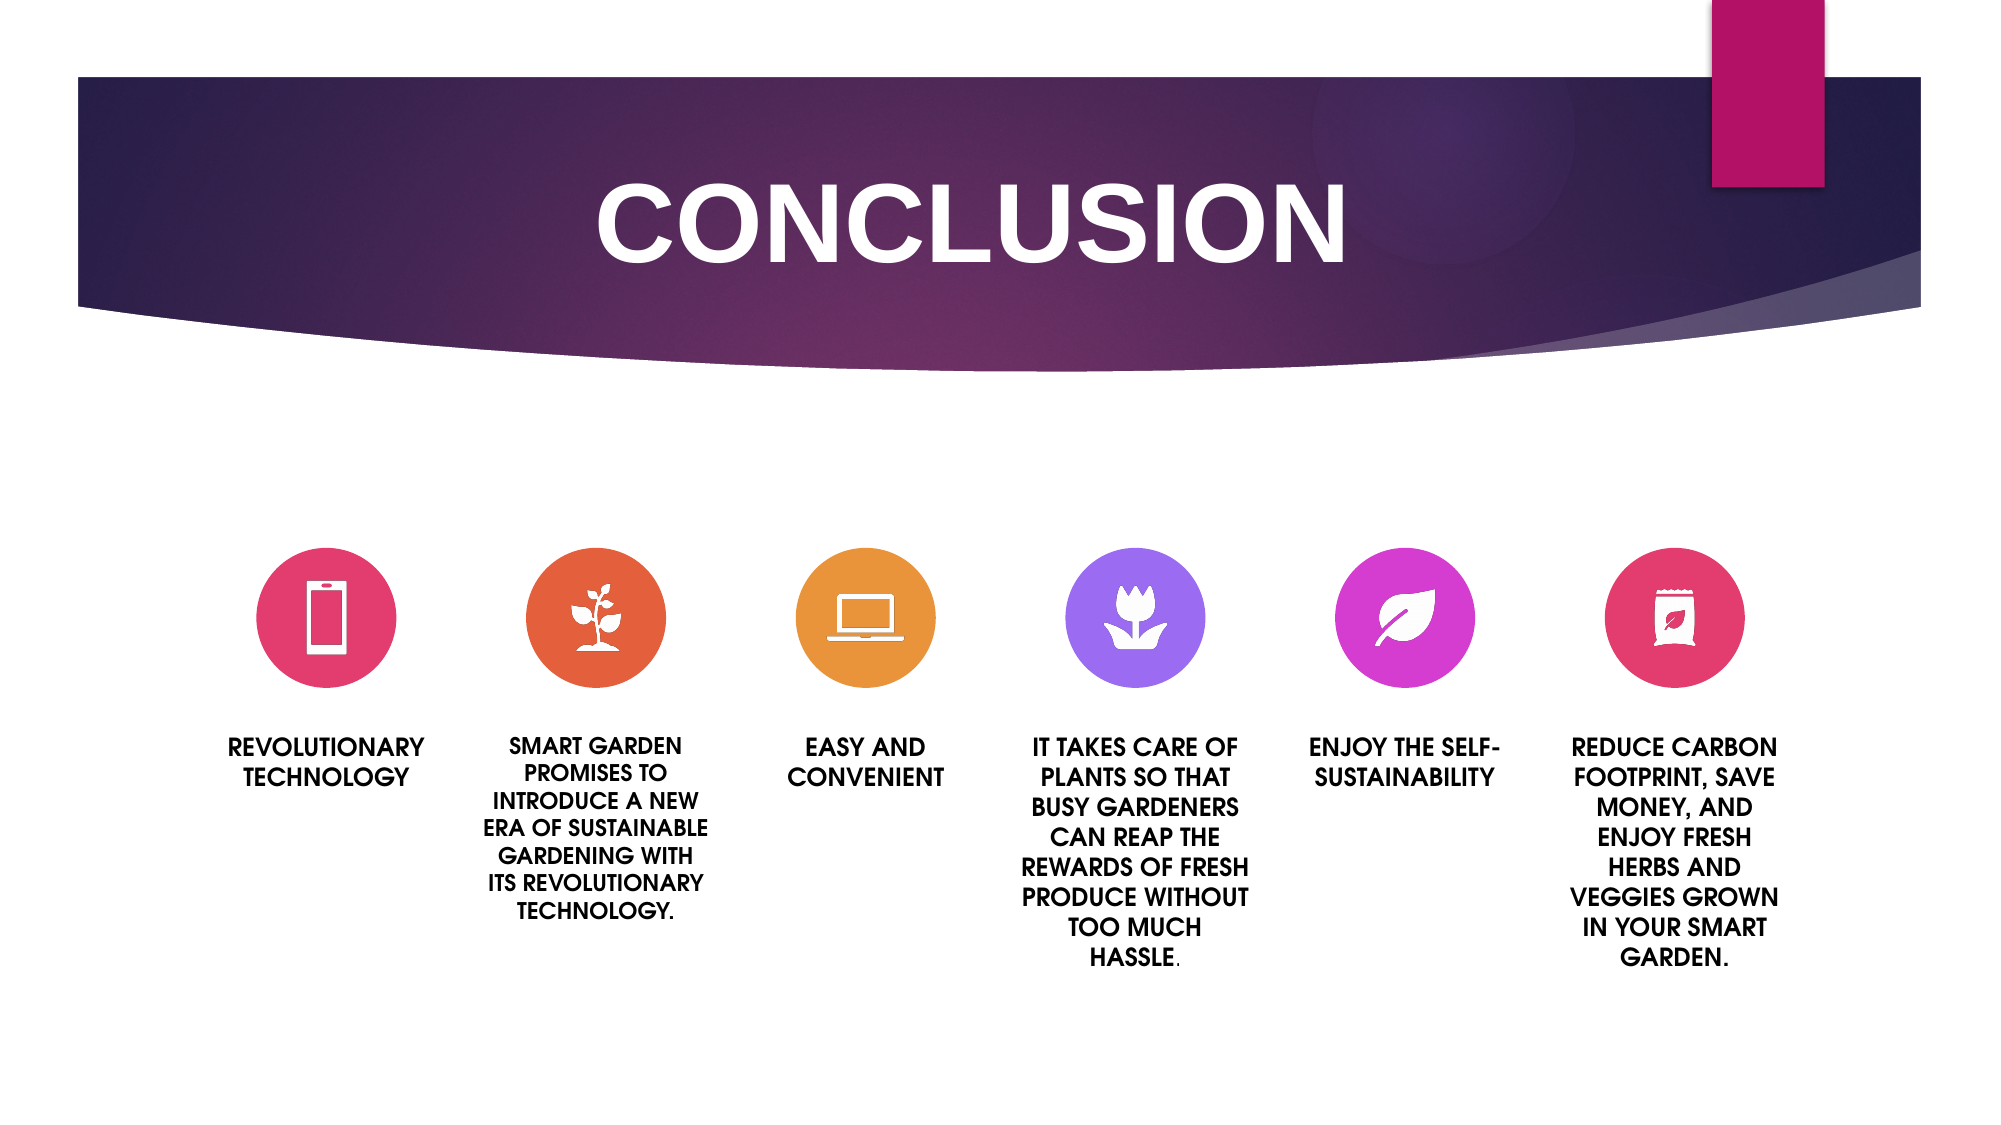

CONCLUSION
Revolutionary Technology
Smart Garden promises to introduce a new era of sustainable gardening with its revolutionary technology.
Easy and Convenient
It takes care of plants so that busy gardeners can reap the rewards of fresh produce without too much hassle.
Enjoy the Self-Sustainability
Reduce carbon footprint, save money, and enjoy fresh herbs and veggies grown in your Smart Garden.